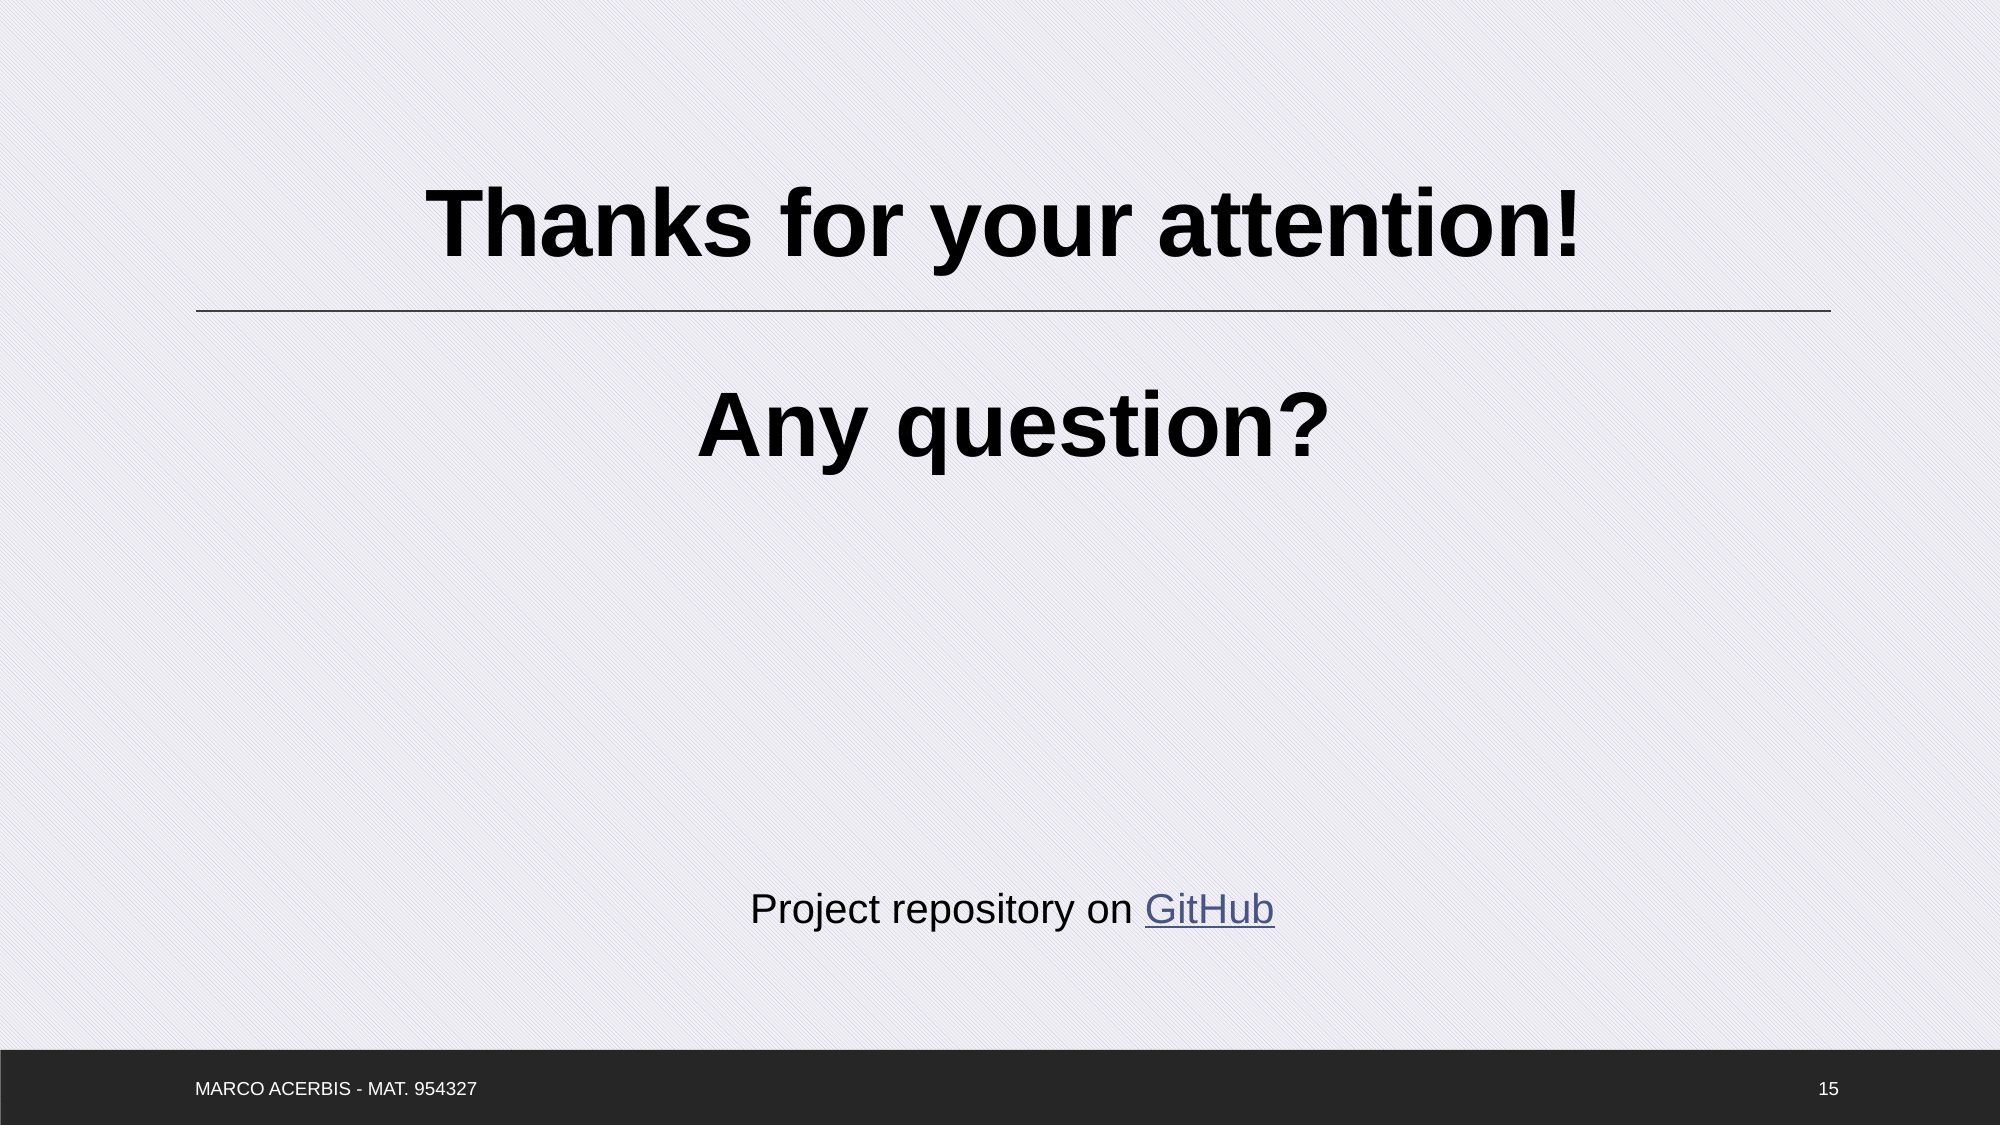

# Thanks for your attention!
Any question?

Project repository on GitHub

Marco Acerbis - mat. 954327
15